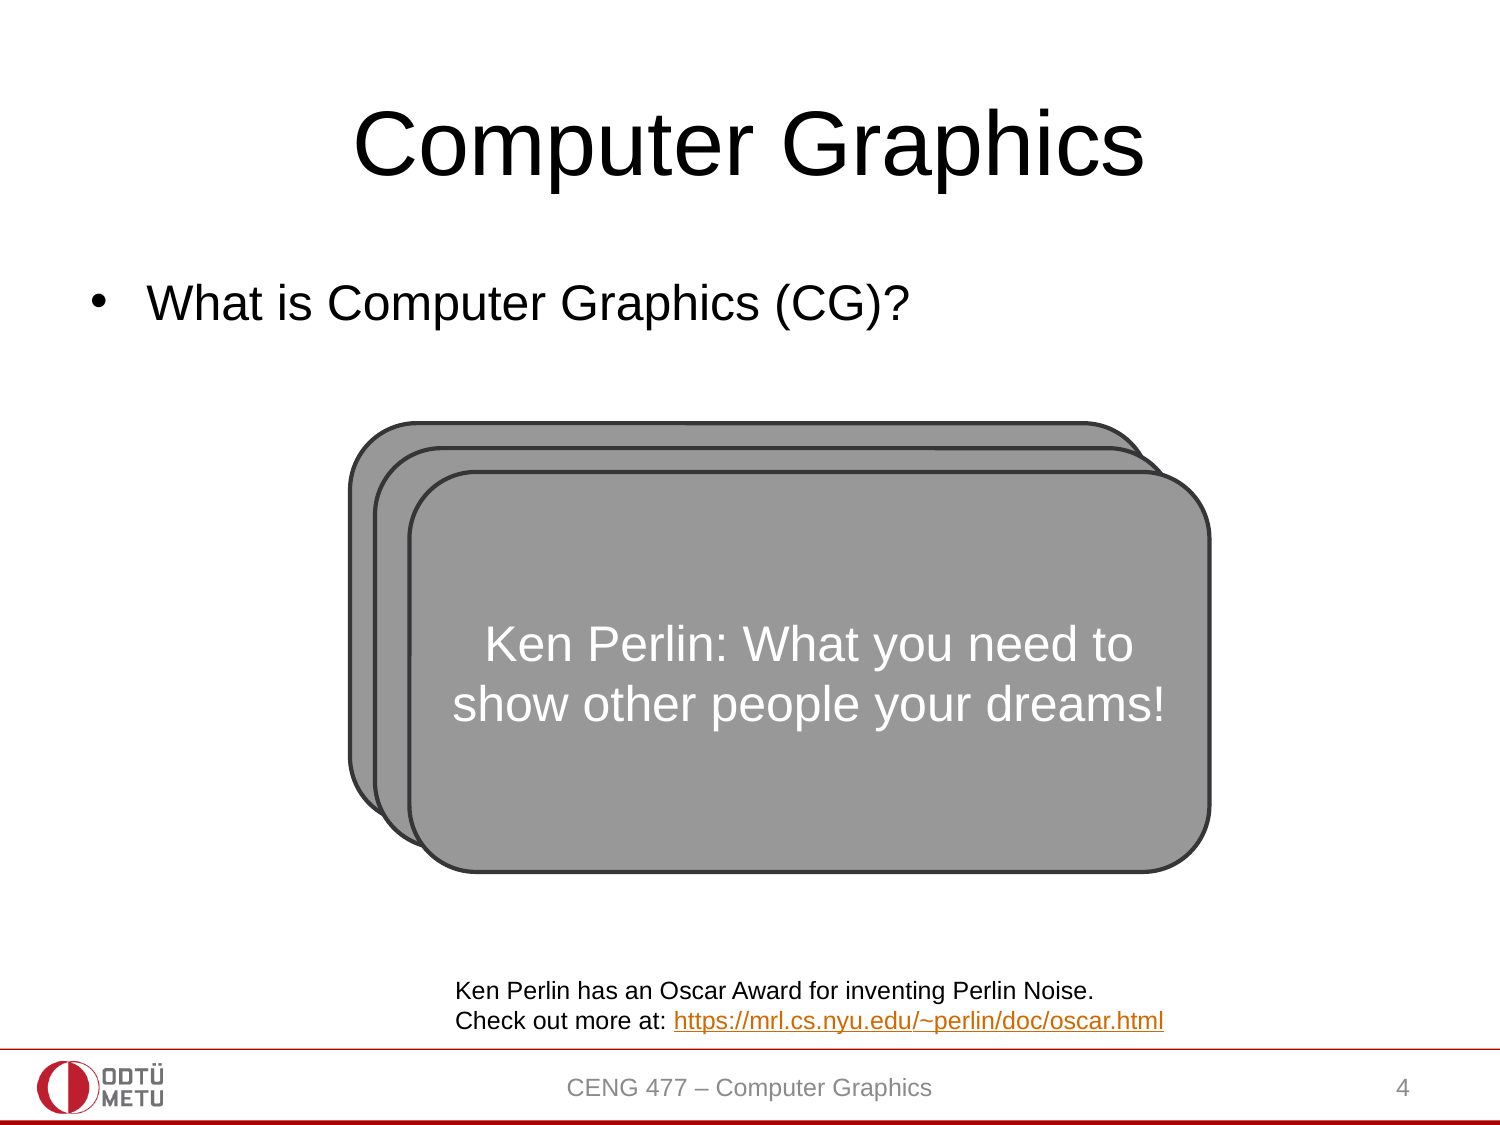

# Computer Graphics
What is Computer Graphics (CG)?

Any use of computers to create and manipulate images
Tools and algorithms used to make such pictures, software, and hardware
Ken Perlin: What you need to show other people your dreams!
Ken Perlin has an Oscar Award for inventing Perlin Noise.
Check out more at: https://mrl.cs.nyu.edu/~perlin/doc/oscar.html
CENG 477 – Computer Graphics
4